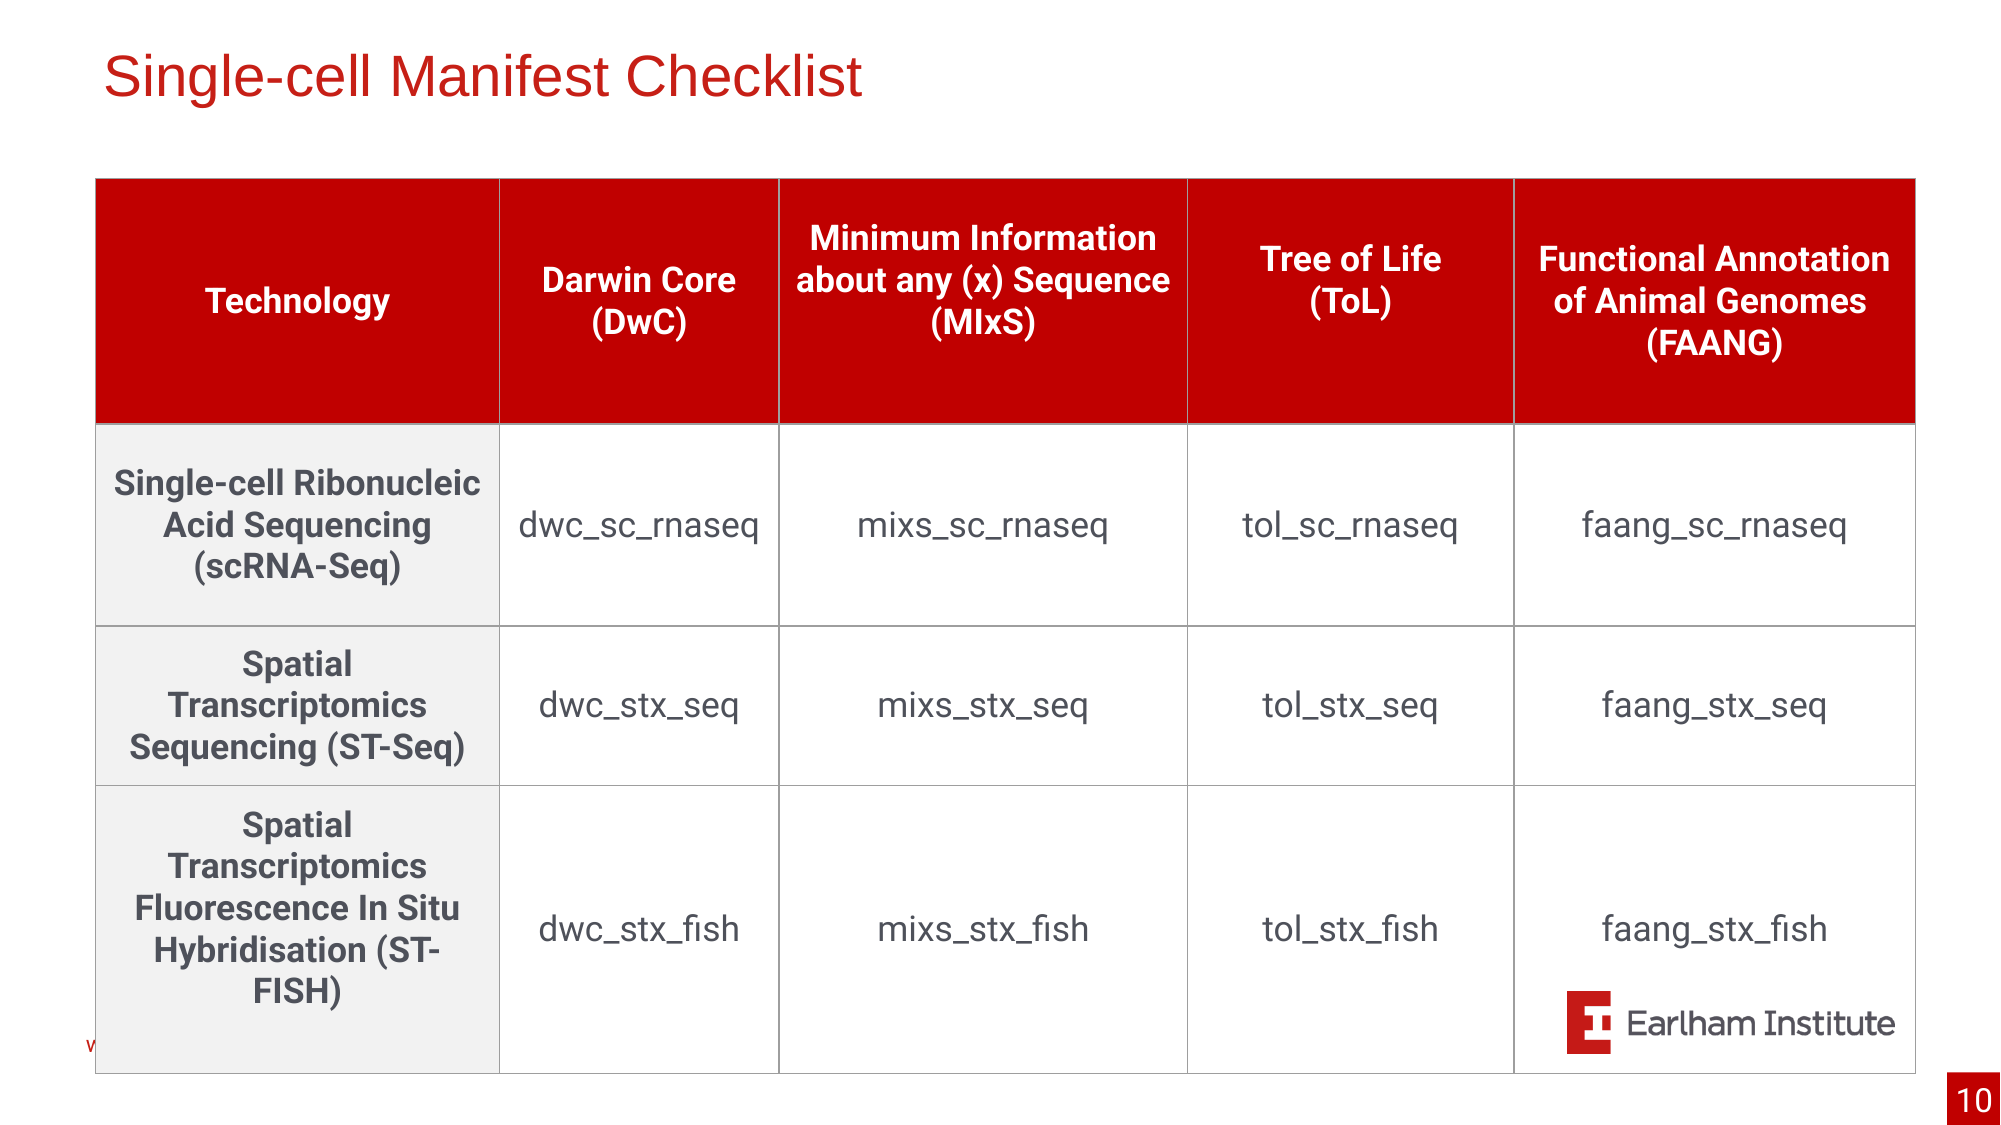

# Single-cell Manifest Checklist
| Technology | Darwin Core (DwC) | Minimum Information about any (x) Sequence (MIxS) | Tree of Life (ToL) | Functional Annotation of Animal Genomes (FAANG) |
| --- | --- | --- | --- | --- |
| Single-cell Ribonucleic Acid Sequencing (scRNA-Seq) | dwc\_sc\_rnaseq | mixs\_sc\_rnaseq | tol\_sc\_rnaseq | faang\_sc\_rnaseq |
| Spatial Transcriptomics Sequencing (ST-Seq) | dwc\_stx\_seq | mixs\_stx\_seq | tol\_stx\_seq | faang\_stx\_seq |
| Spatial Transcriptomics Fluorescence In Situ Hybridisation (ST-FISH) | dwc\_stx\_fish | mixs\_stx\_fish | tol\_stx\_fish | faang\_stx\_fish |
100